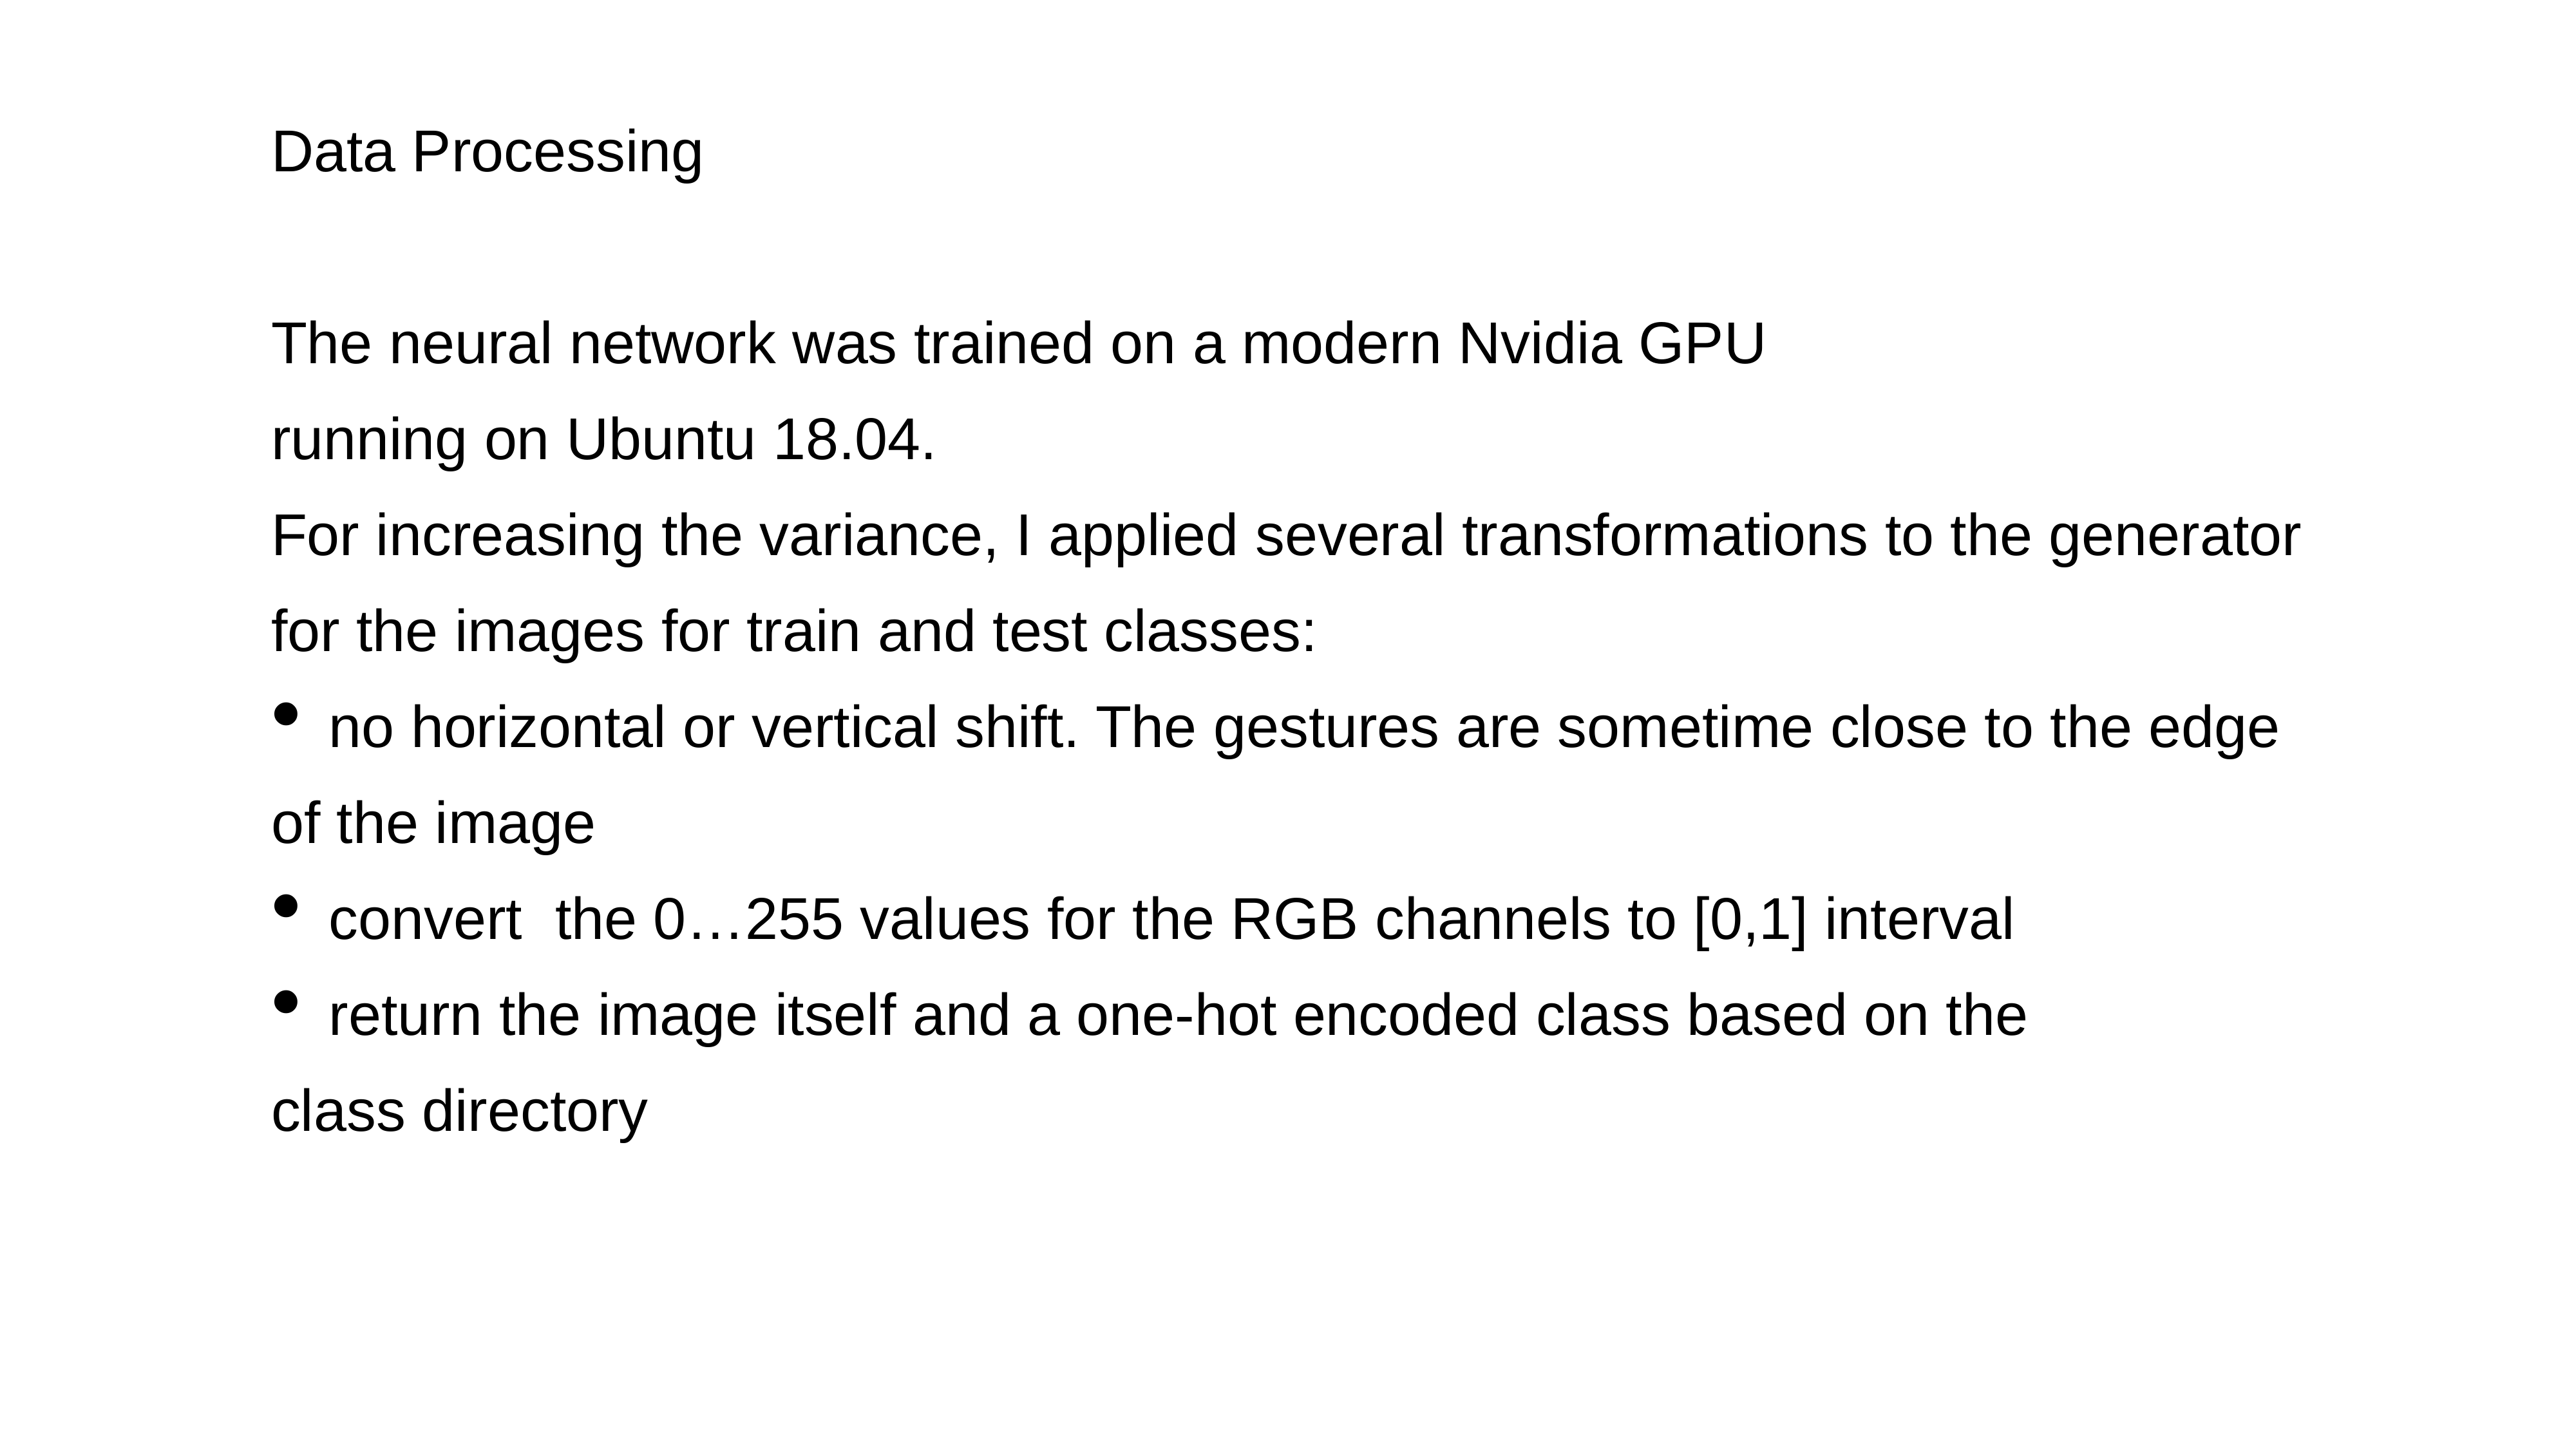

Data Processing

The neural network was trained on a modern Nvidia GPU
running on Ubuntu 18.04.
For increasing the variance, I applied several transformations to the generator
for the images for train and test classes:
no horizontal or vertical shift. The gestures are sometime close to the edge
of the image
convert  the 0…255 values for the RGB channels to [0,1] interval
return the image itself and a one-hot encoded class based on the
class directory